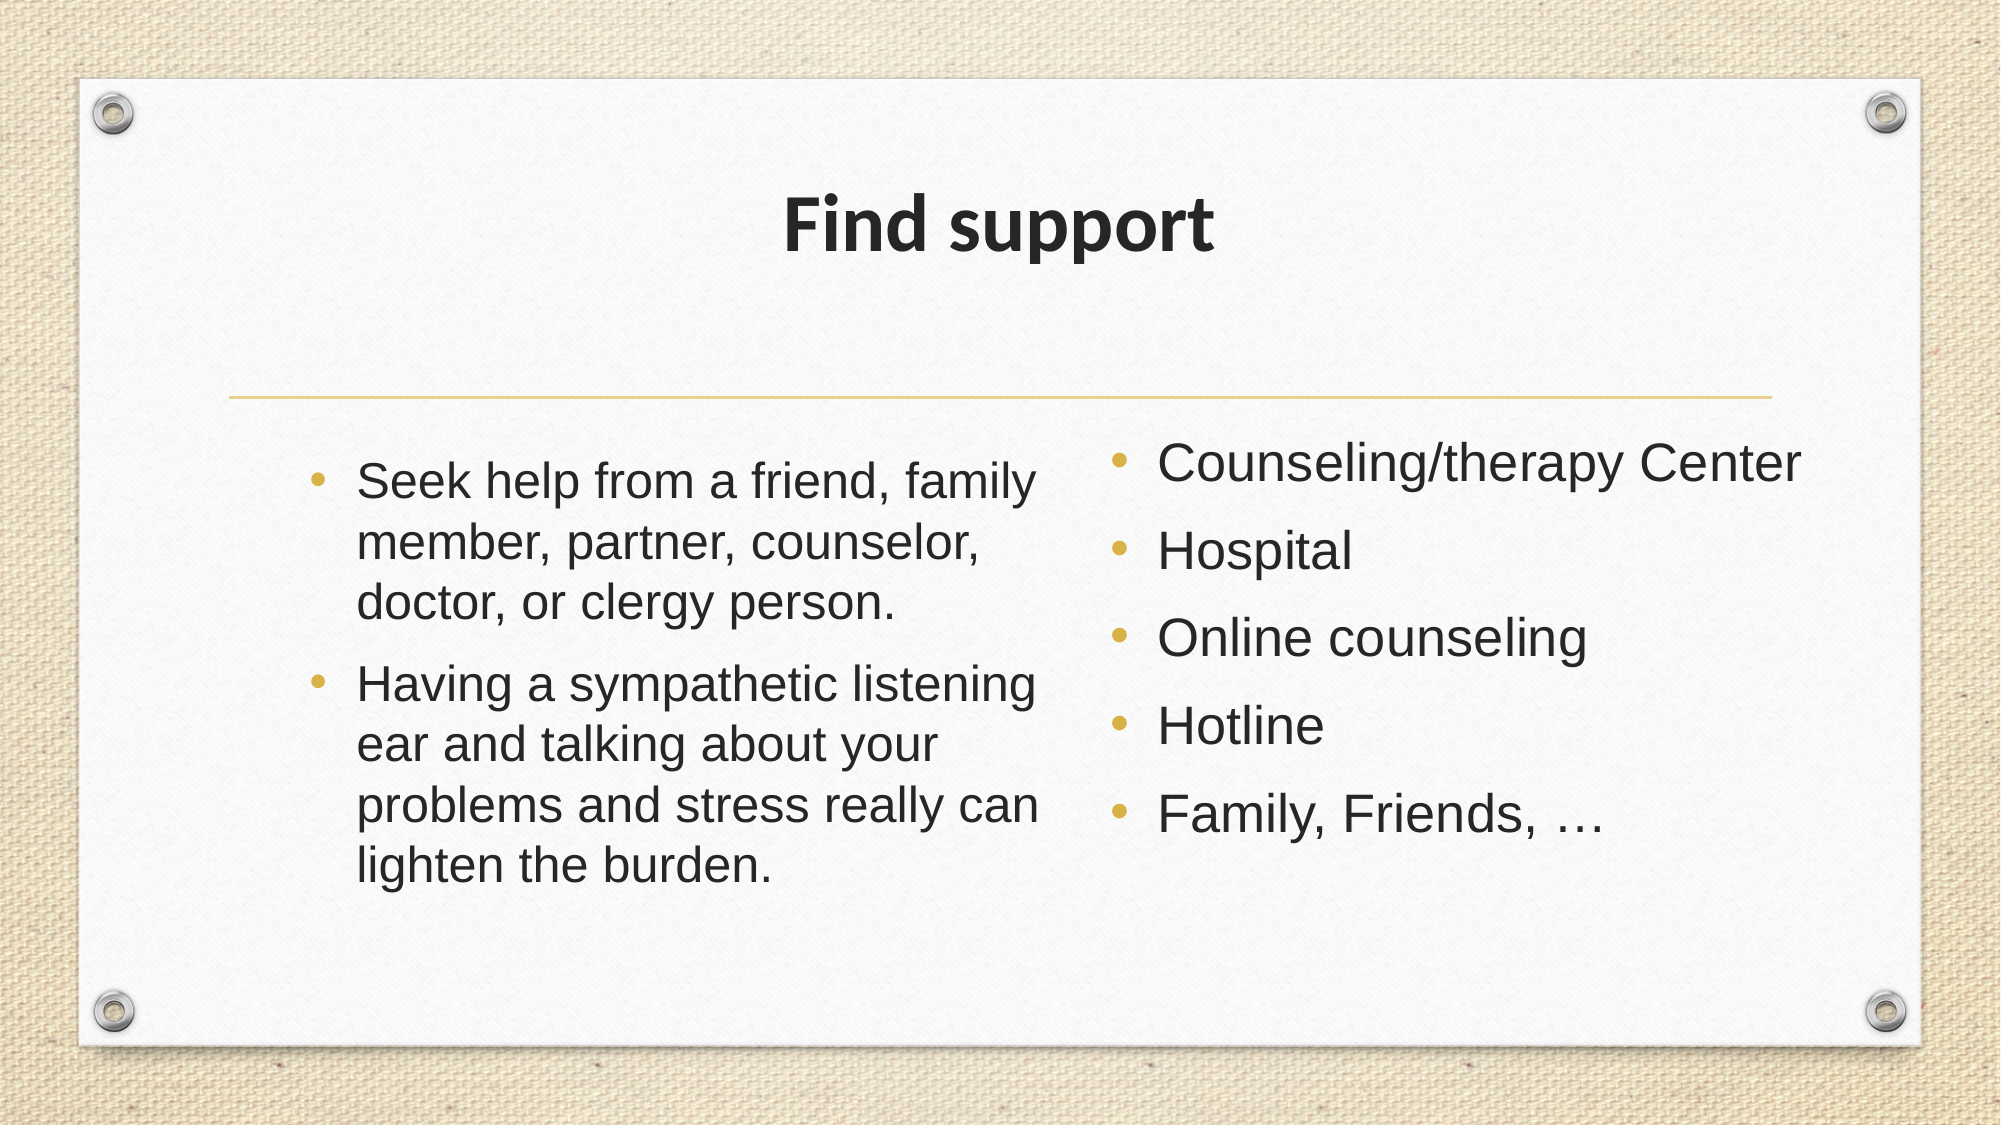

# Find support
Counseling/therapy Center
Hospital
Online counseling
Hotline
Family, Friends, …
Seek help from a friend, family member, partner, counselor, doctor, or clergy person.
Having a sympathetic listening ear and talking about your problems and stress really can lighten the burden.